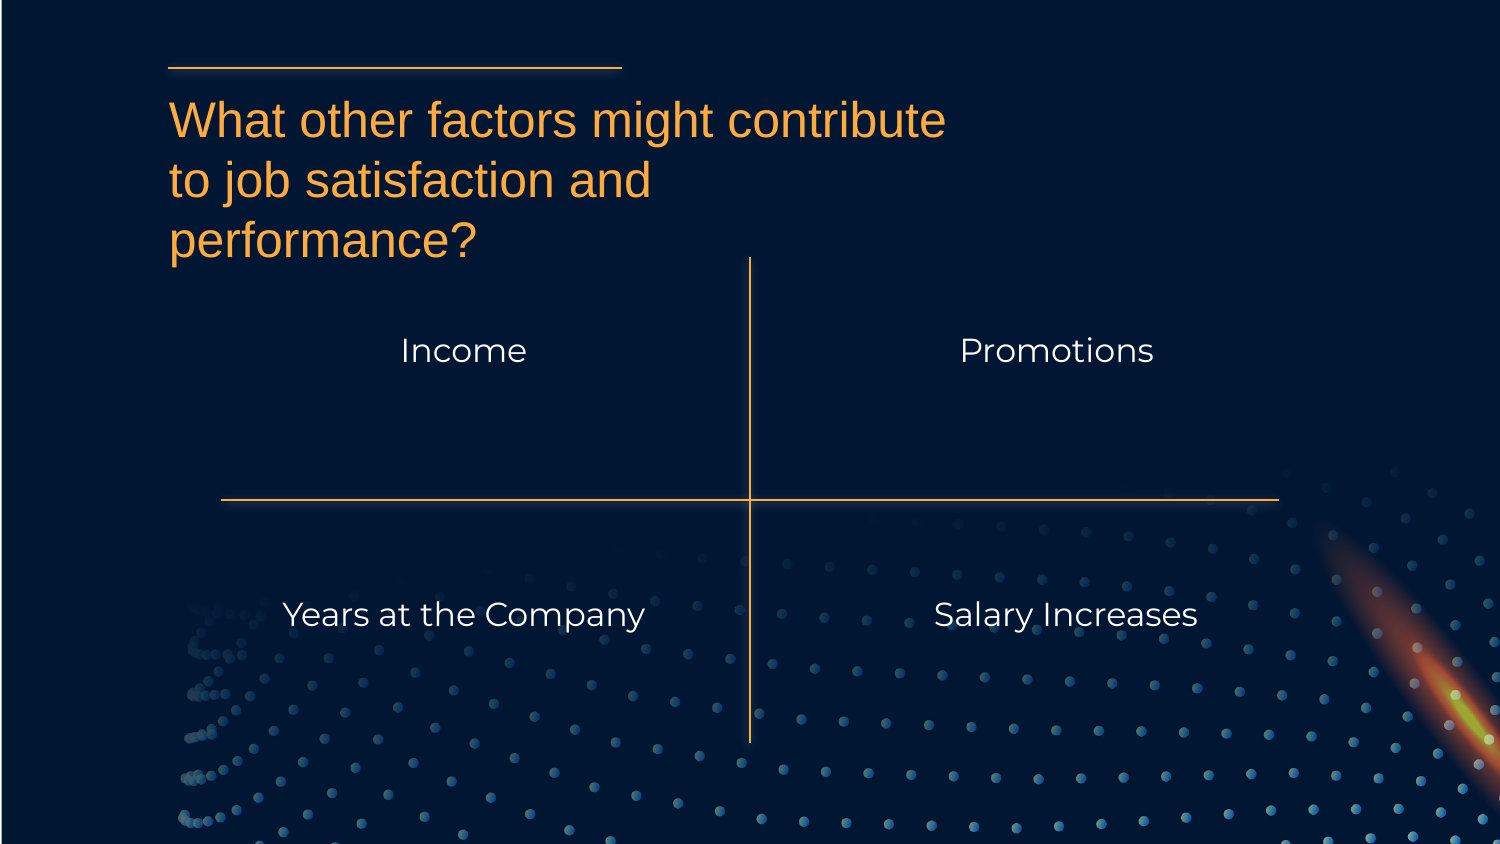

# What other factors might contribute to job satisfaction and performance?
Income
Promotions
Years at the Company
Salary Increases